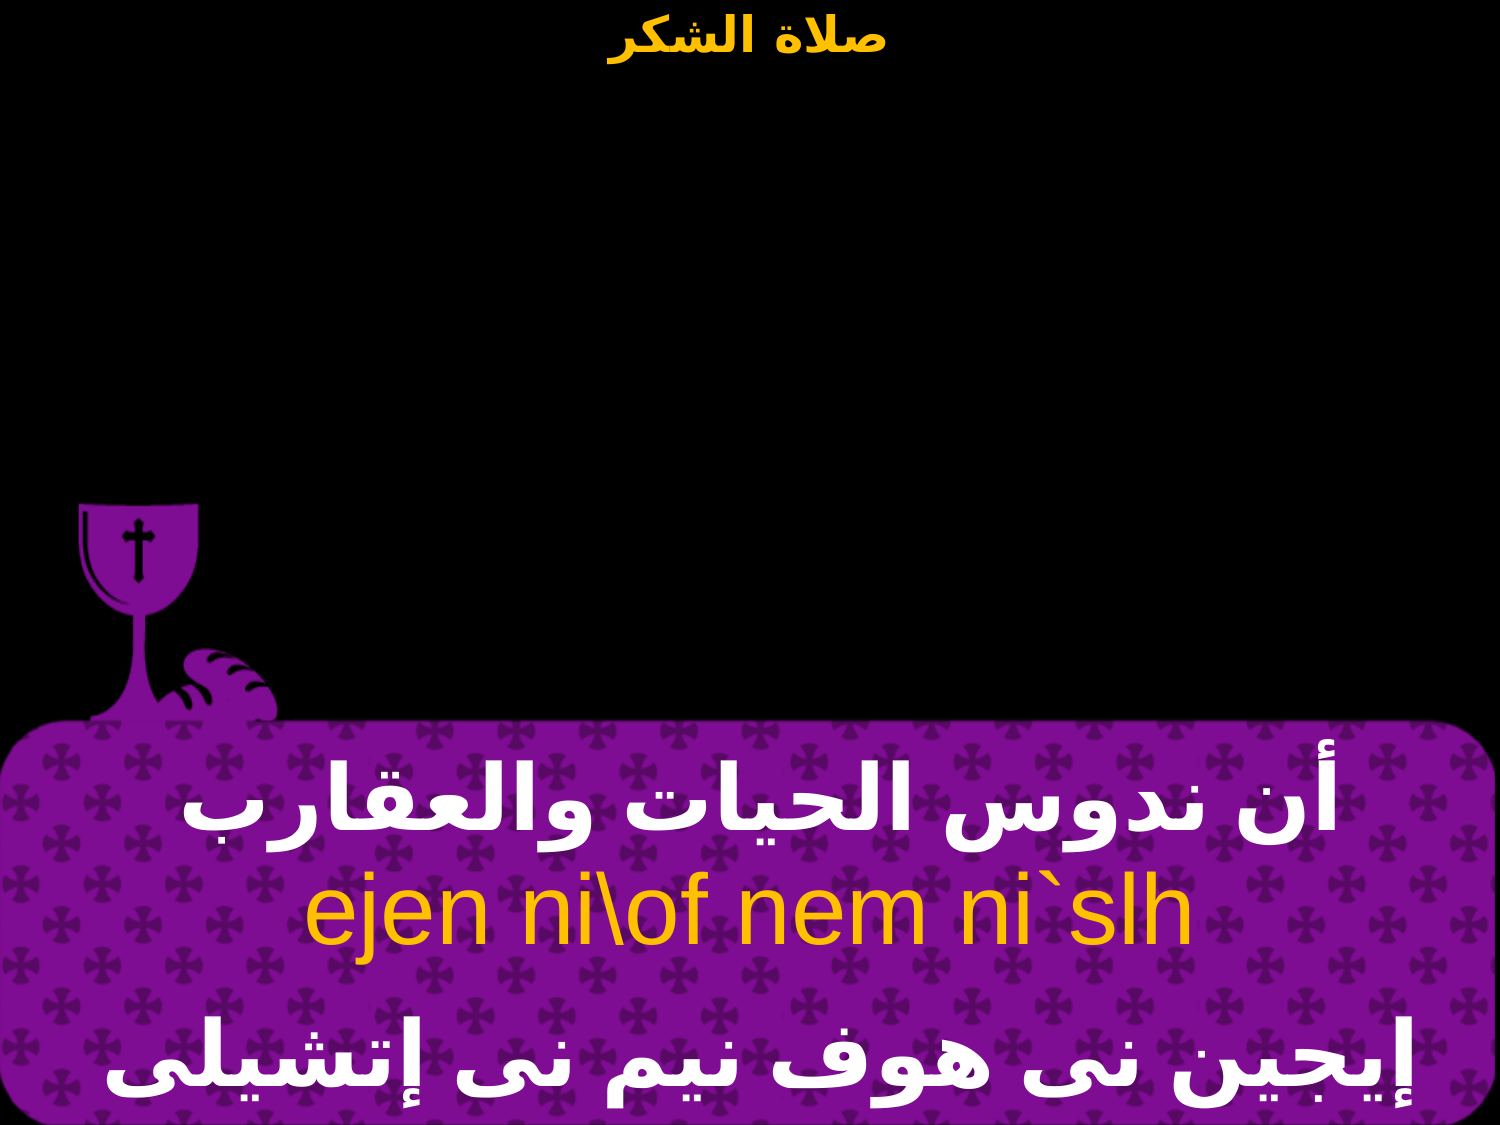

# أن ندوس الحيات والعقارب
ejen ni\of nem ni`slh
إيجين نى هوف نيم نى إتشيلى